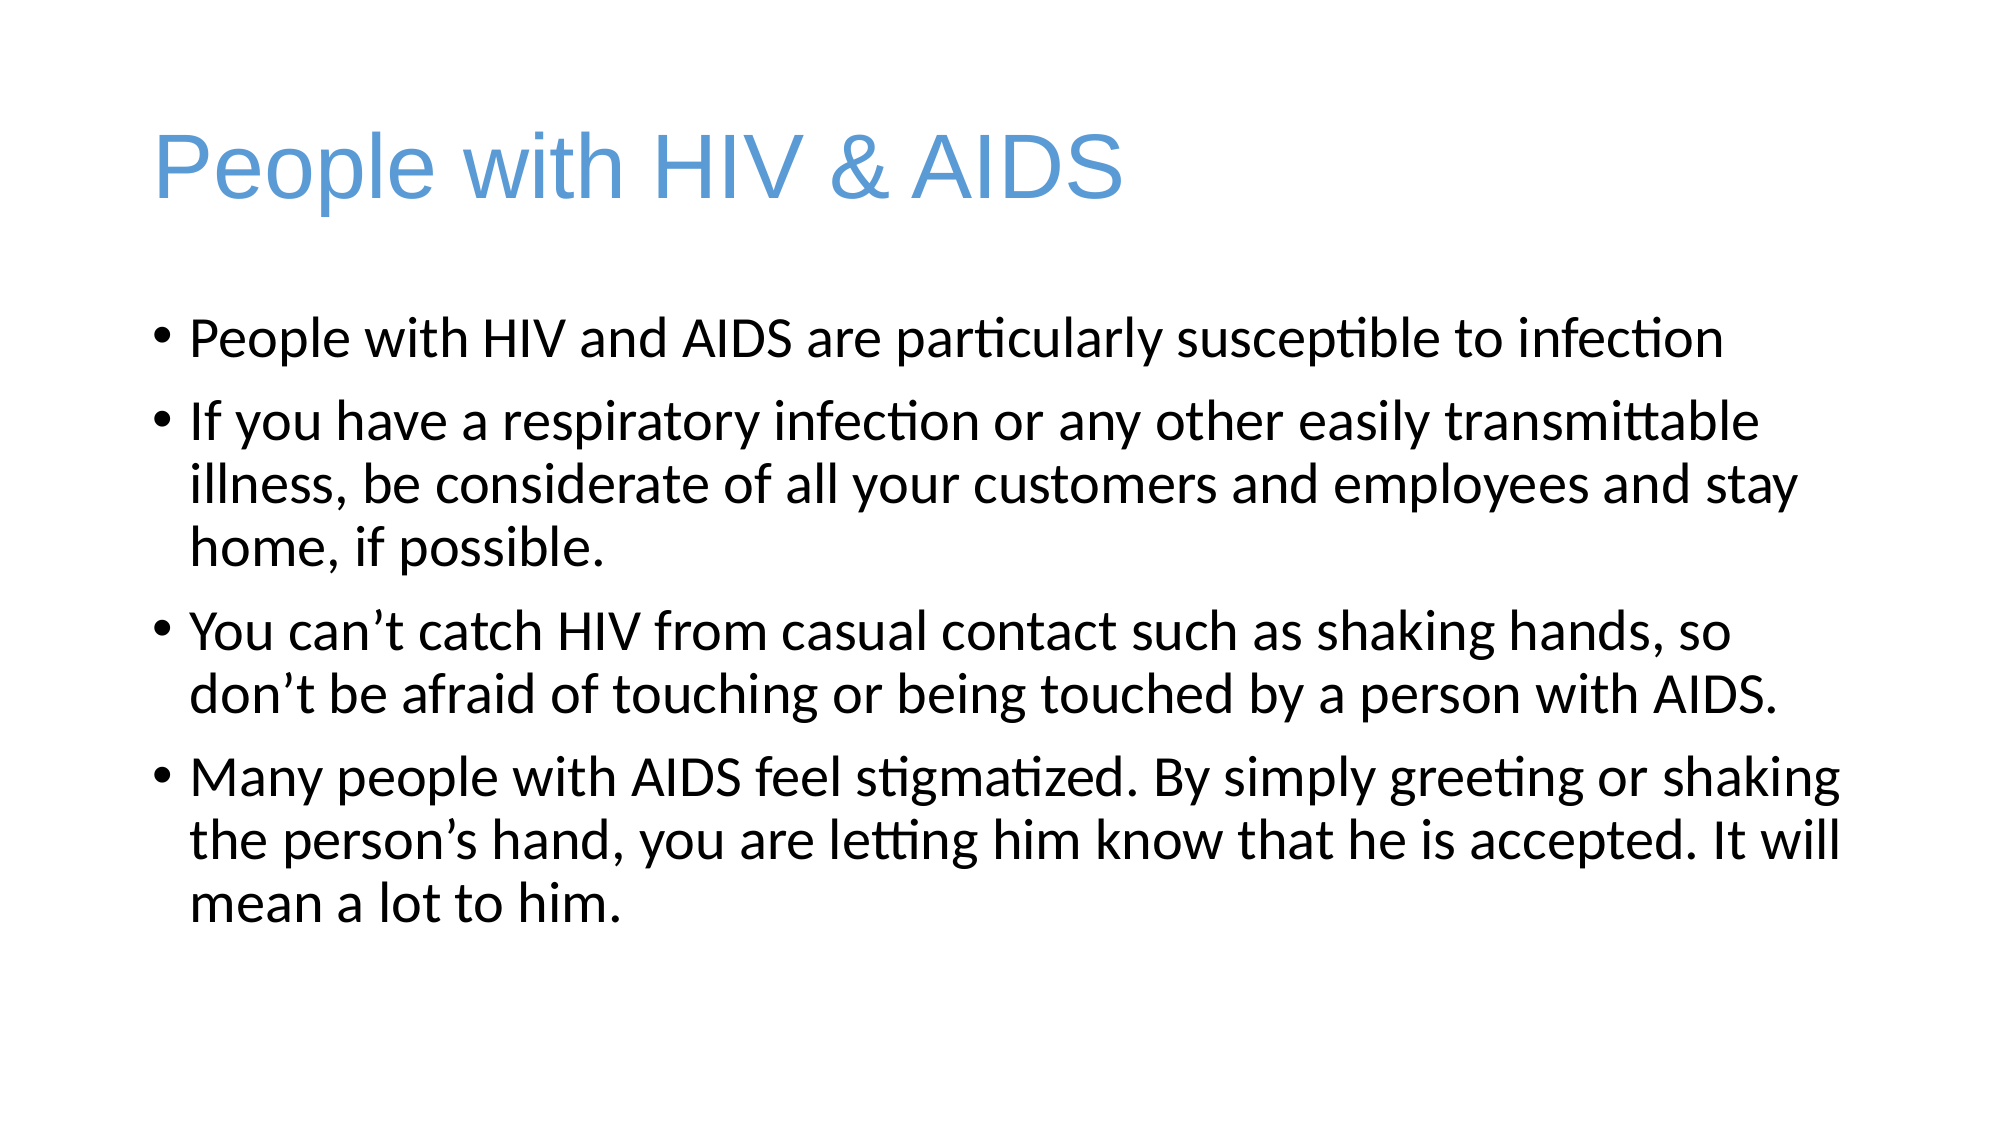

# People with HIV & AIDS
People with HIV and AIDS are particularly susceptible to infection
If you have a respiratory infection or any other easily transmittable illness, be considerate of all your customers and employees and stay home, if possible.
You can’t catch HIV from casual contact such as shaking hands, so don’t be afraid of touching or being touched by a person with AIDS.
Many people with AIDS feel stigmatized. By simply greeting or shaking the person’s hand, you are letting him know that he is accepted. It will mean a lot to him.